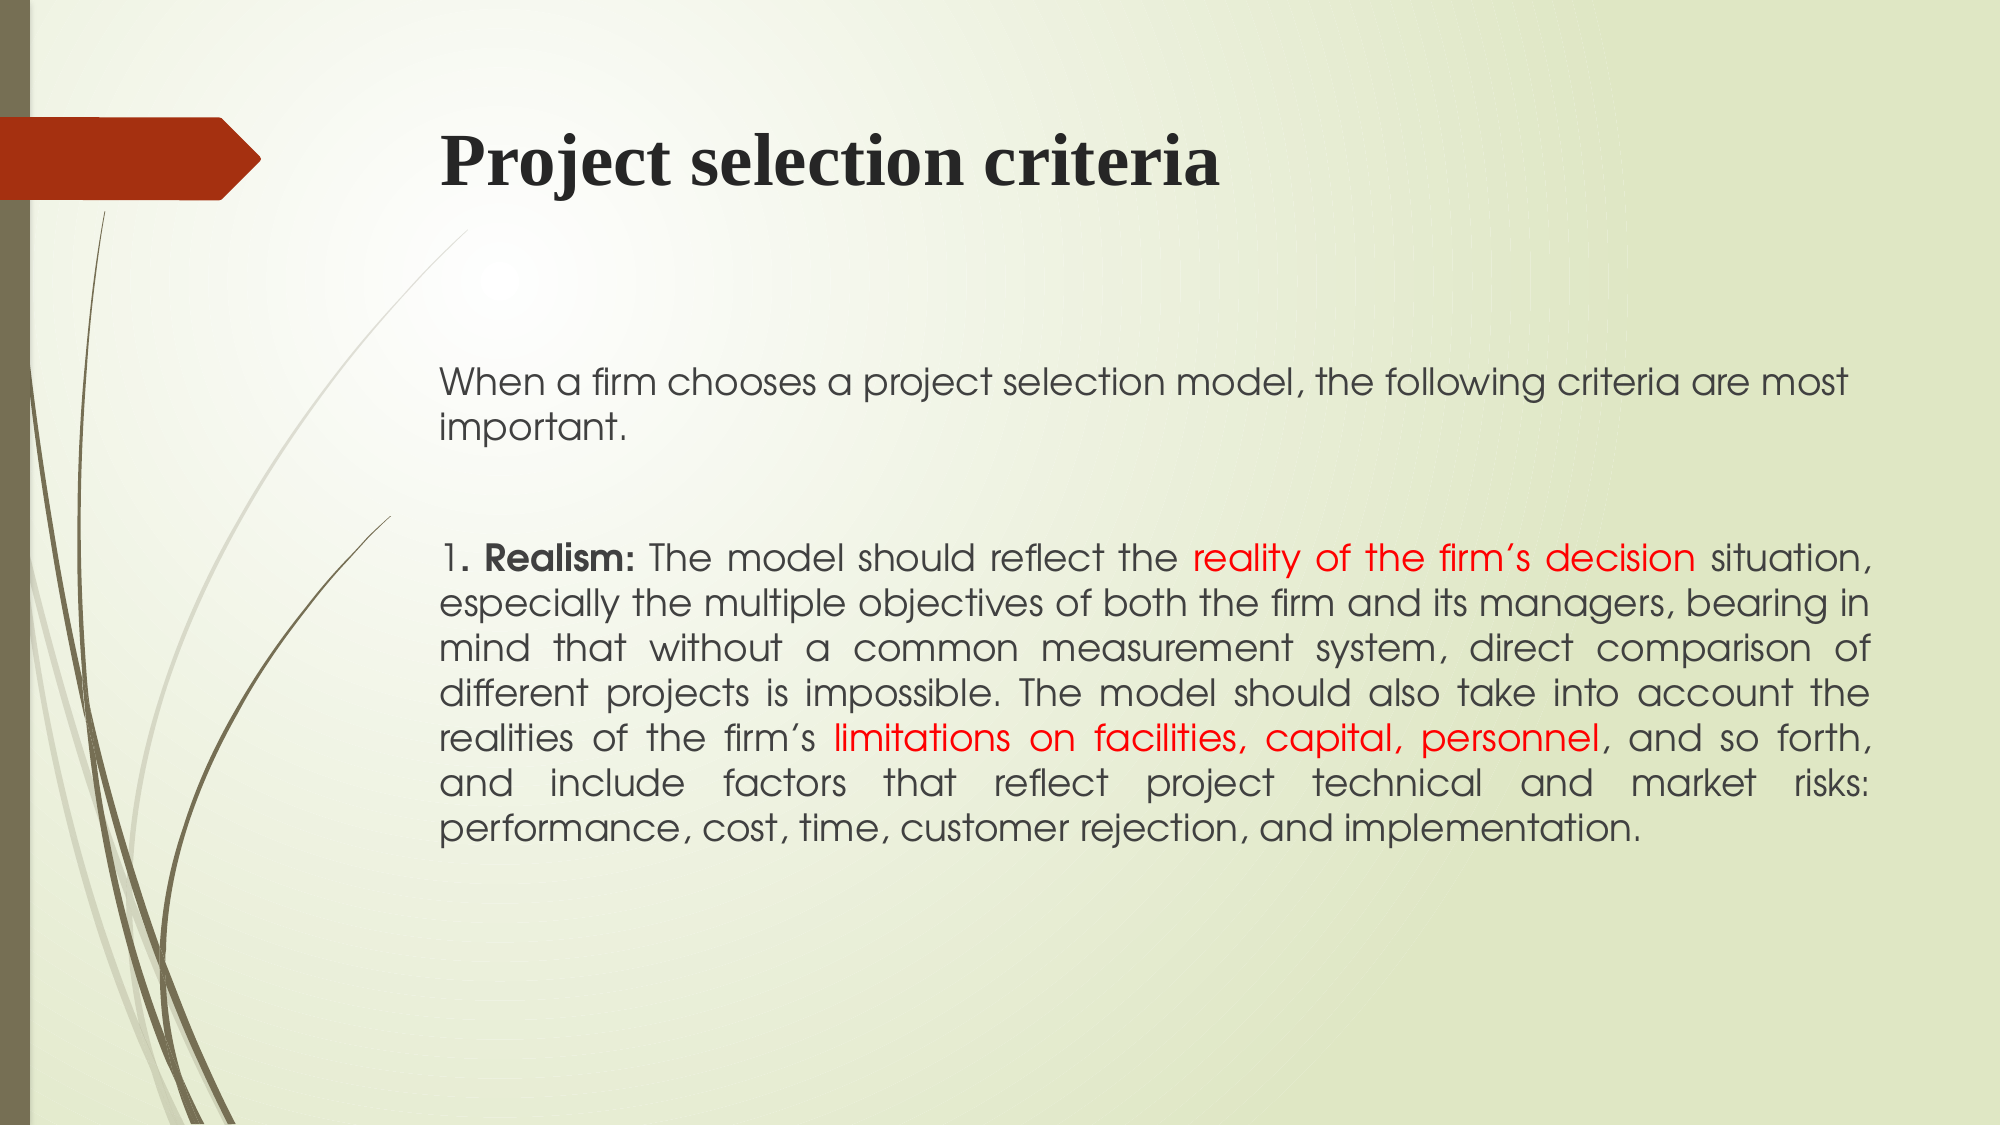

# Project selection criteria
When a firm chooses a project selection model, the following criteria are most important.

1. Realism: The model should reflect the reality of the firm’s decision situation, especially the multiple objectives of both the firm and its managers, bearing in mind that without a common measurement system, direct comparison of different projects is impossible. The model should also take into account the realities of the firm’s limitations on facilities, capital, personnel, and so forth, and include factors that reflect project technical and market risks: performance, cost, time, customer rejection, and implementation.